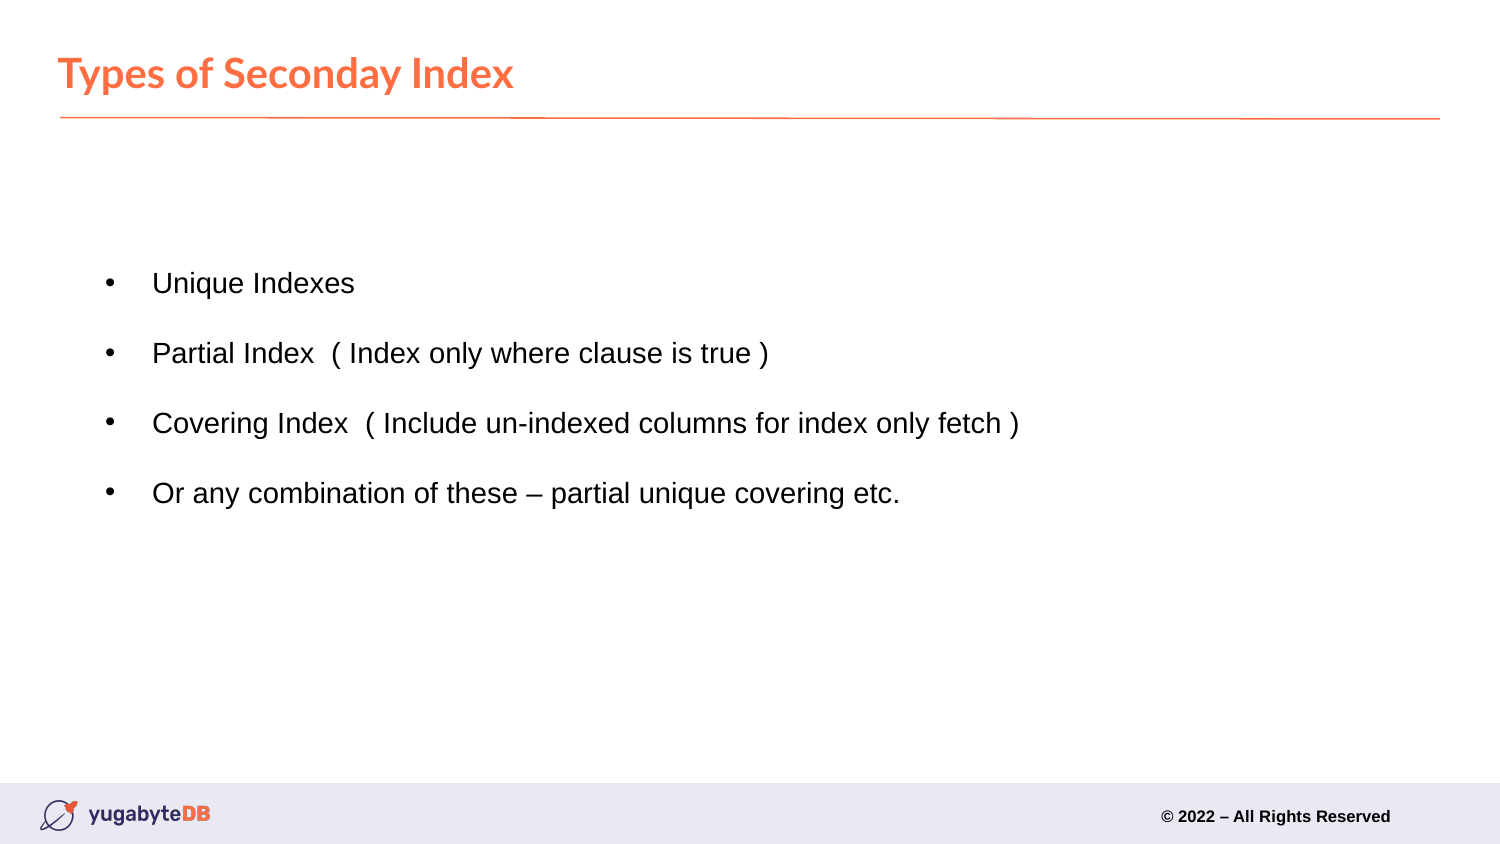

# Types of Seconday Index

Unique Indexes

Partial Index  ( Index only where clause is true )

Covering Index  ( Include un-indexed columns for index only fetch )

Or any combination of these – partial unique covering etc.